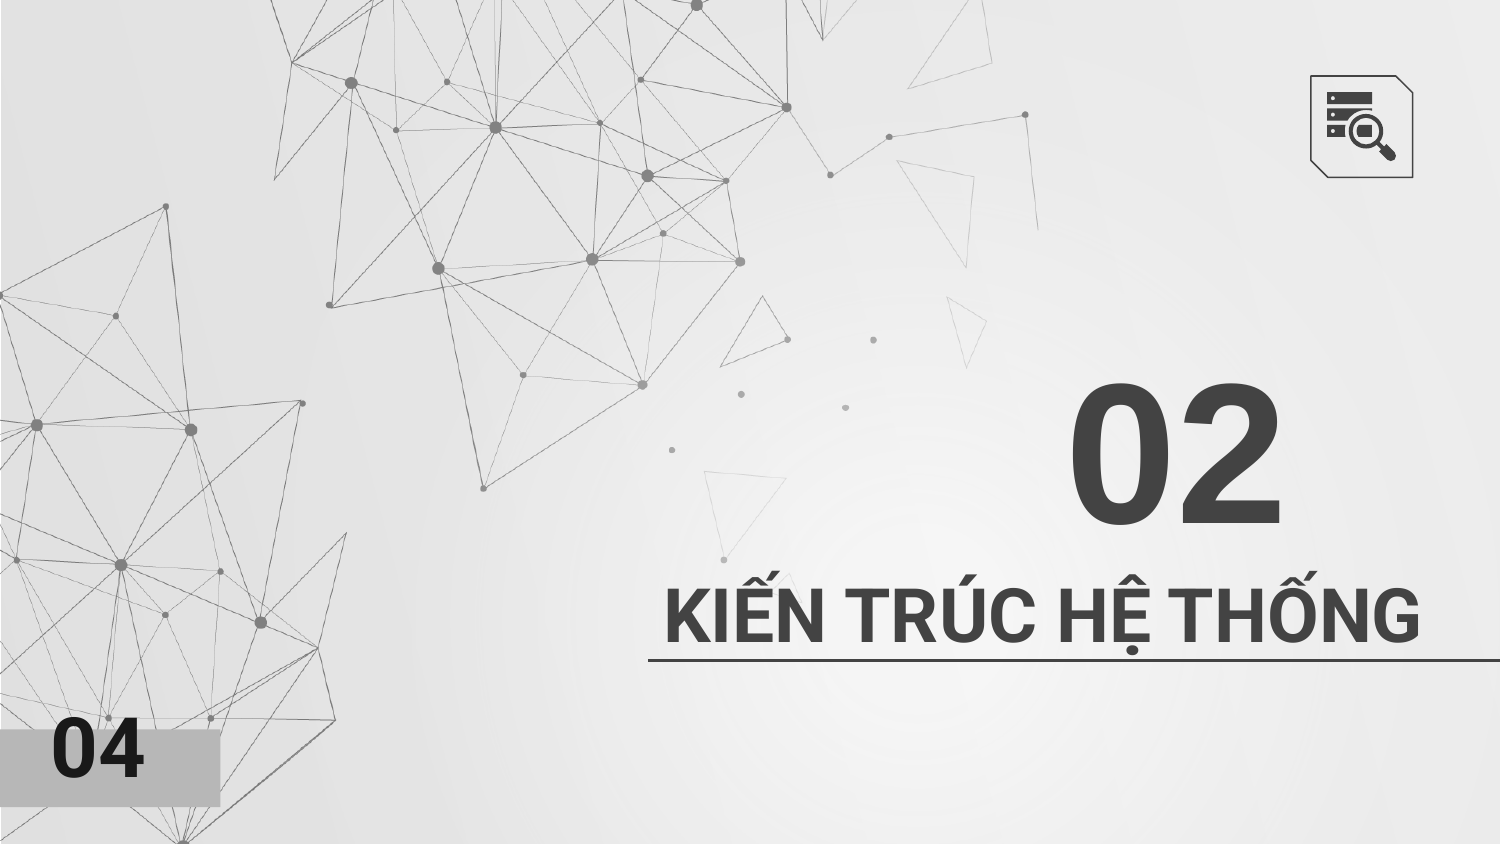

02
# KIẾN TRÚC HỆ THỐNG
04